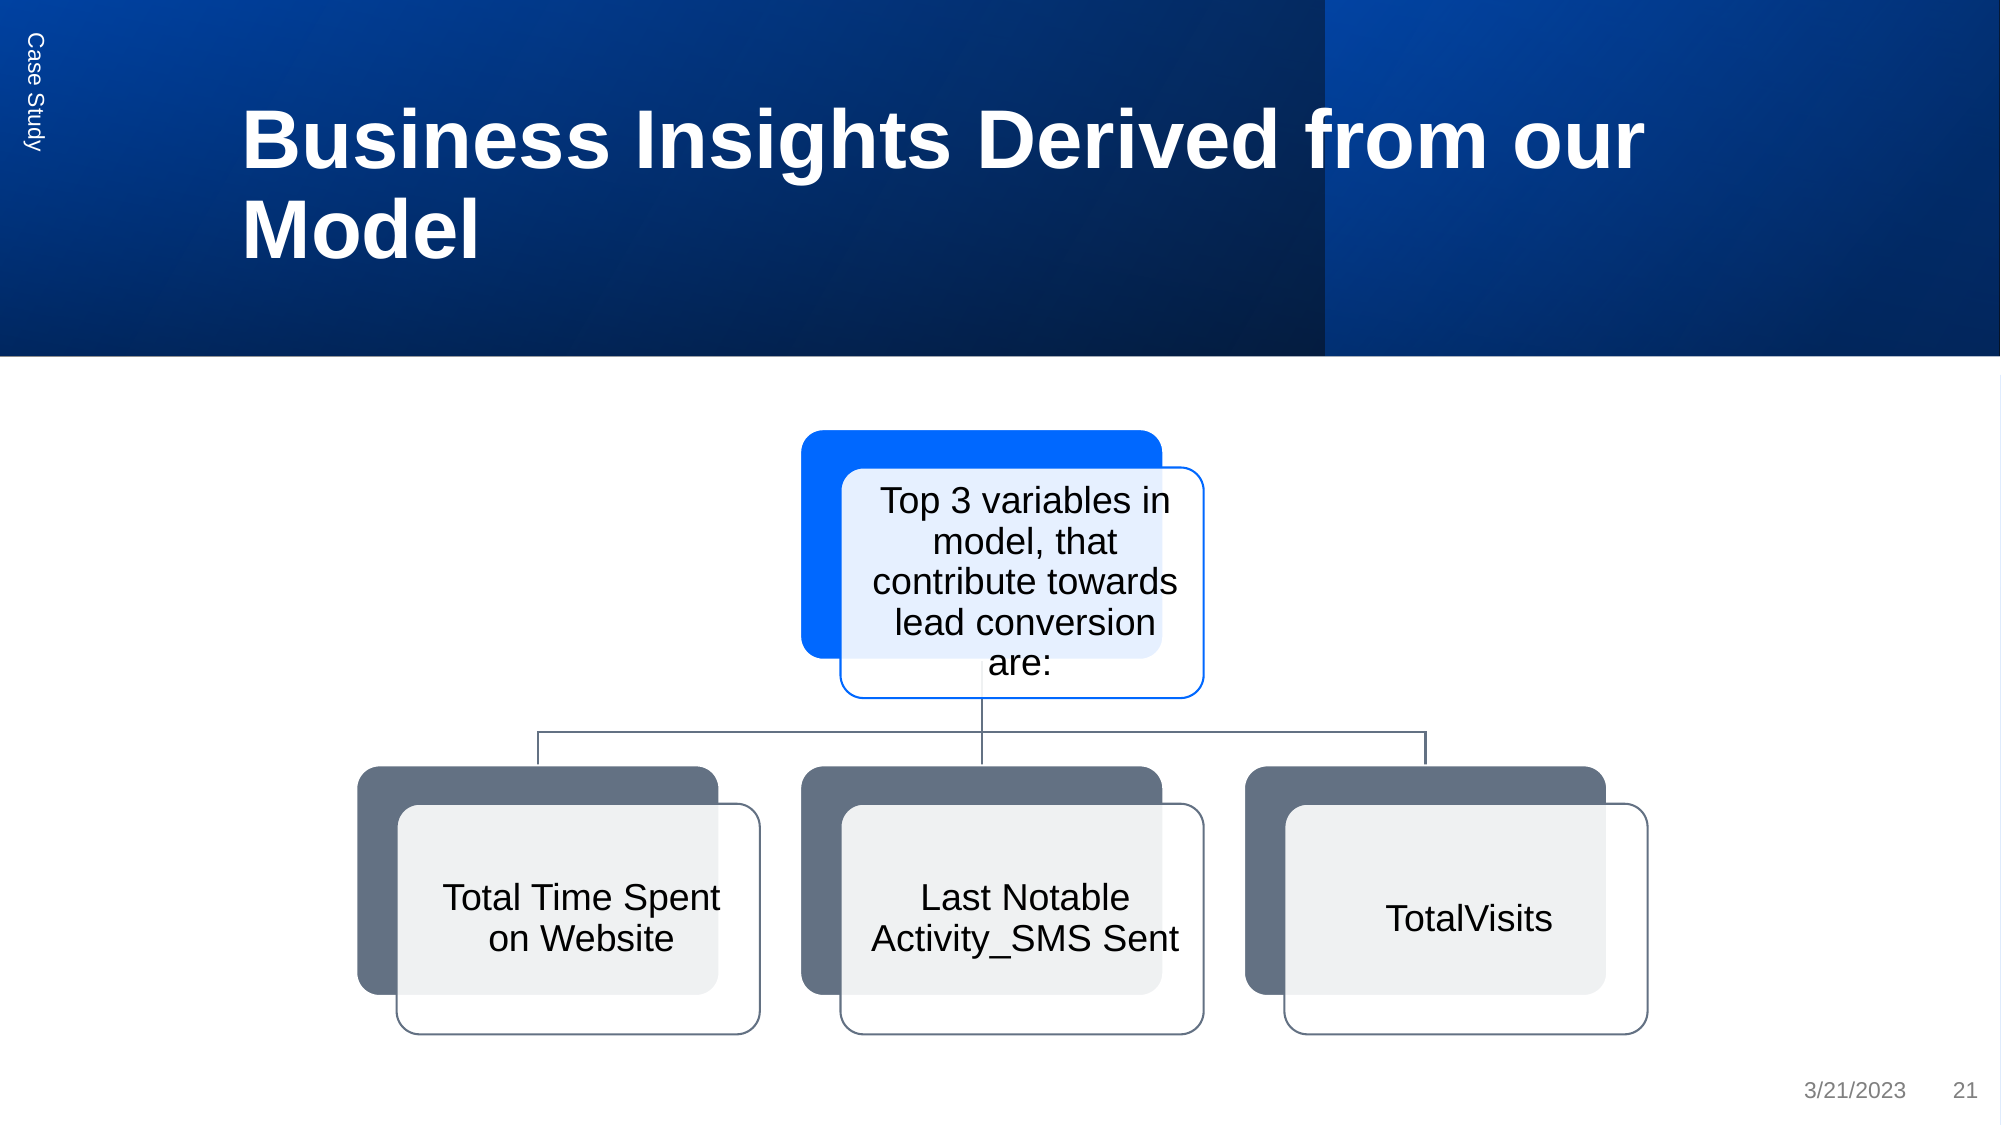

# Business Insights Derived from our Model
Case Study
Top 3 variables in model, that contribute towards lead conversion are:
Total Time Spent on Website
Last Notable Activity_SMS Sent
TotalVisits
3/21/2023
21